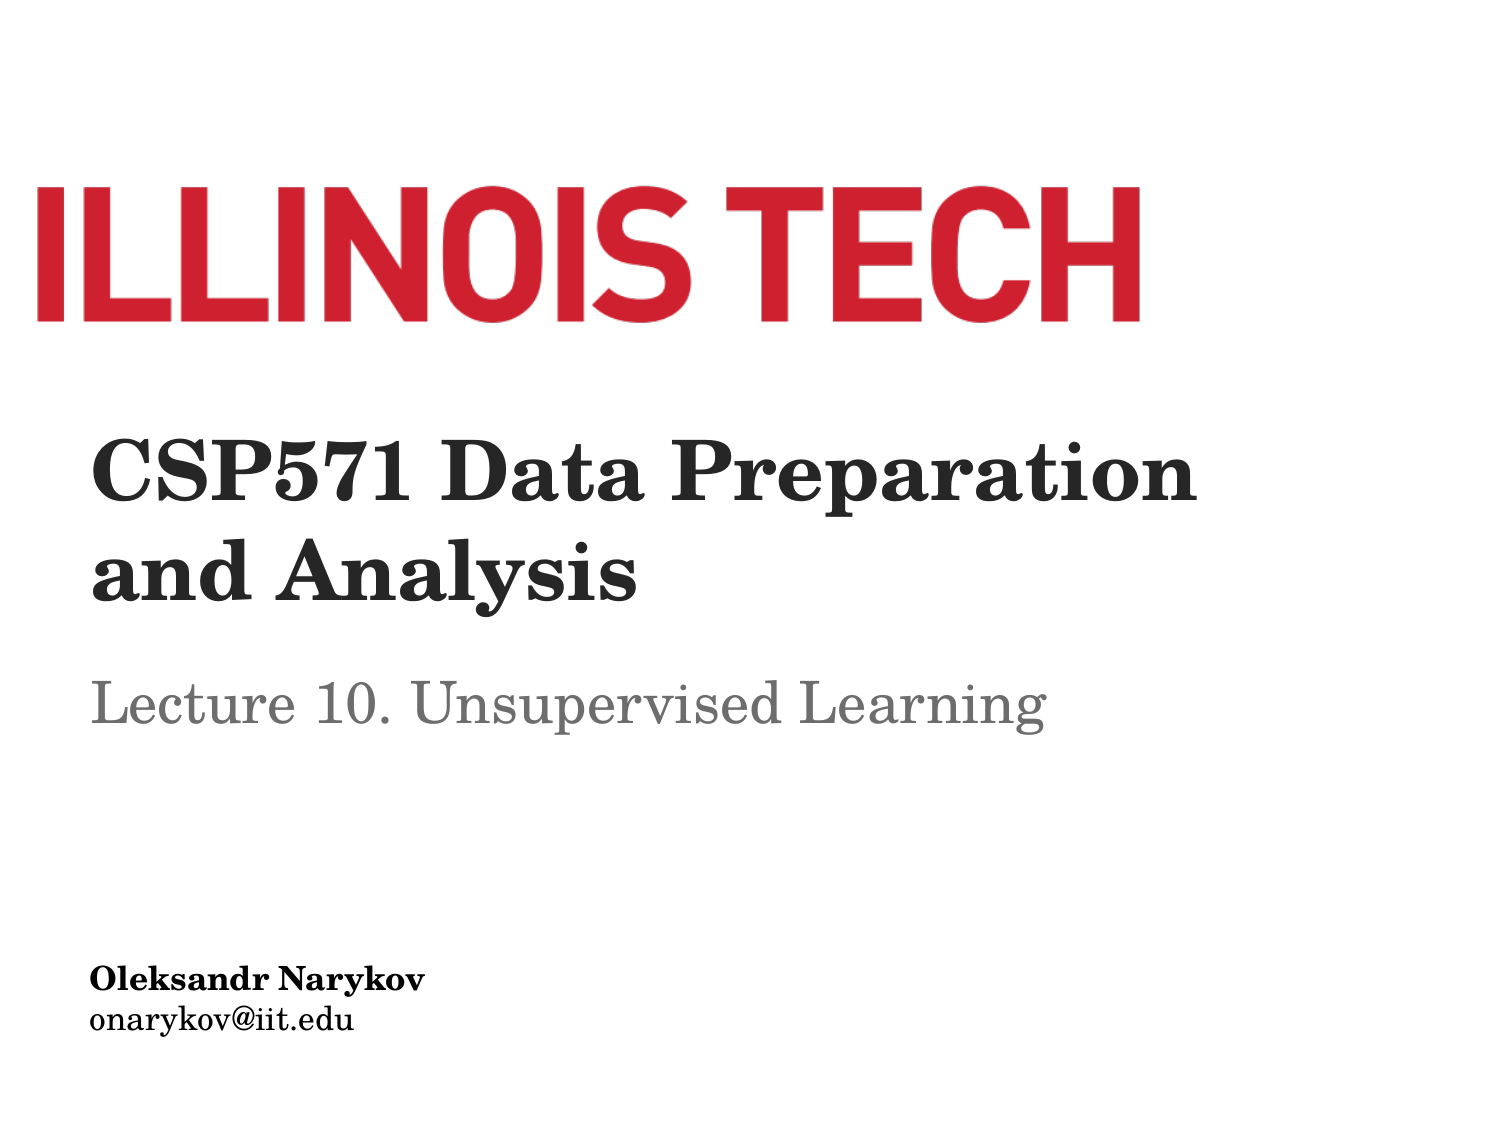

# CSP571 Data Preparation and Analysis
Lecture 10. Unsupervised Learning
Oleksandr Narykov
onarykov@iit.edu